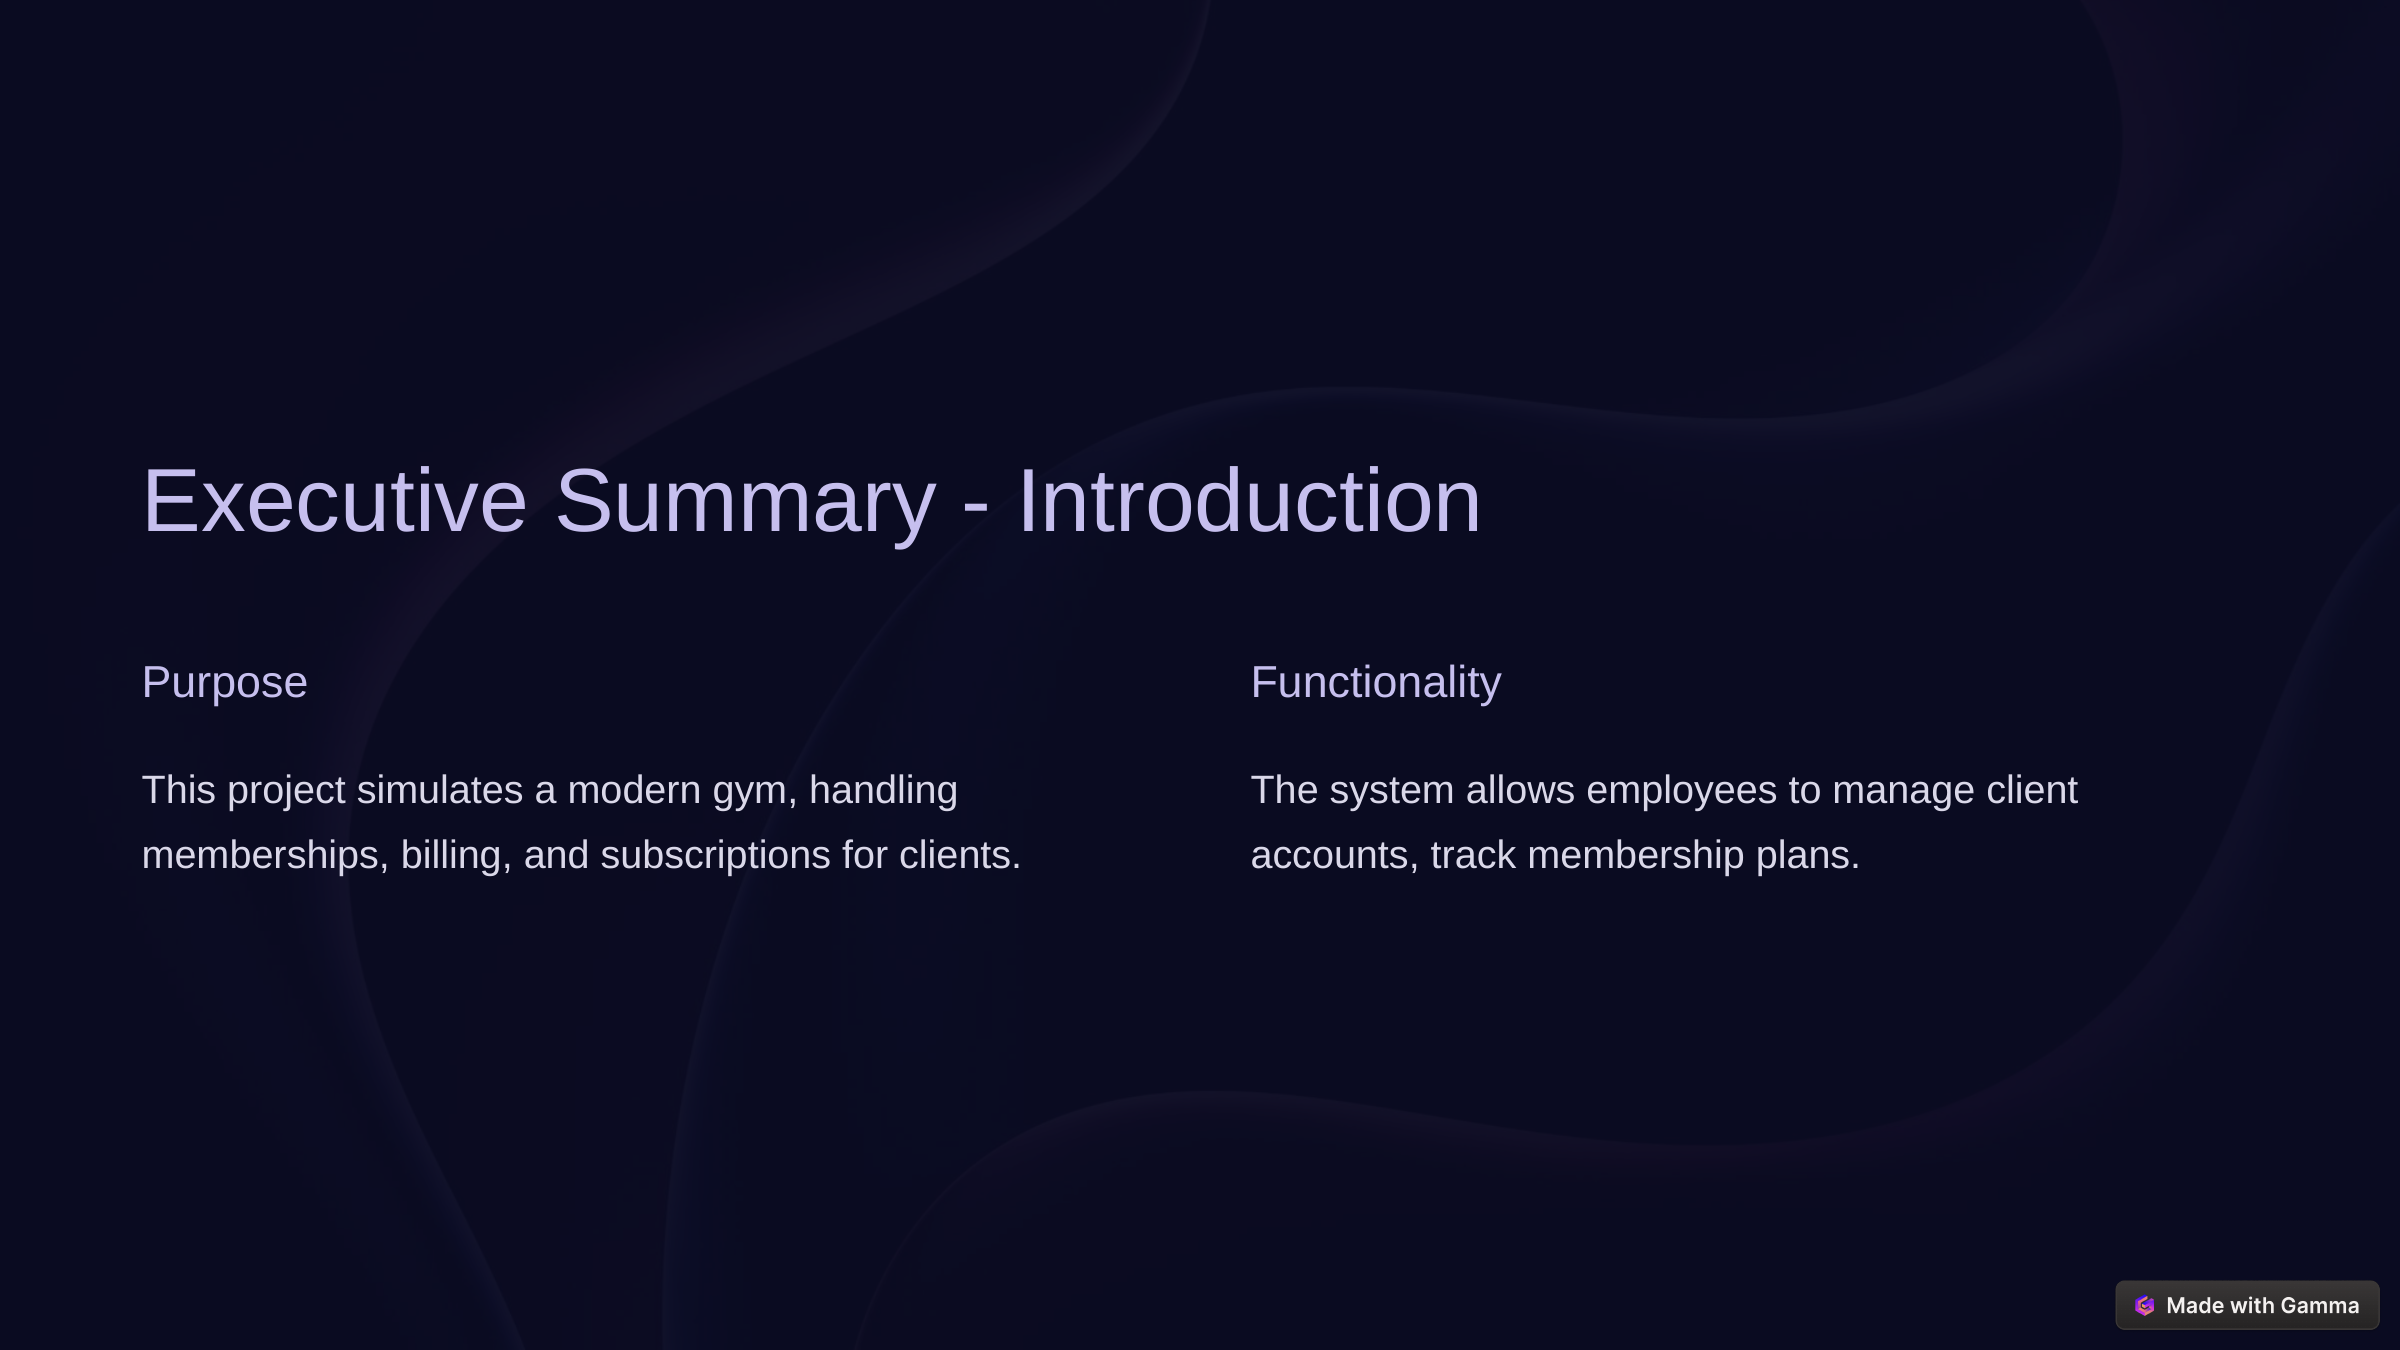

Executive Summary - Introduction
Purpose
Functionality
This project simulates a modern gym, handling memberships, billing, and subscriptions for clients.
The system allows employees to manage client accounts, track membership plans.